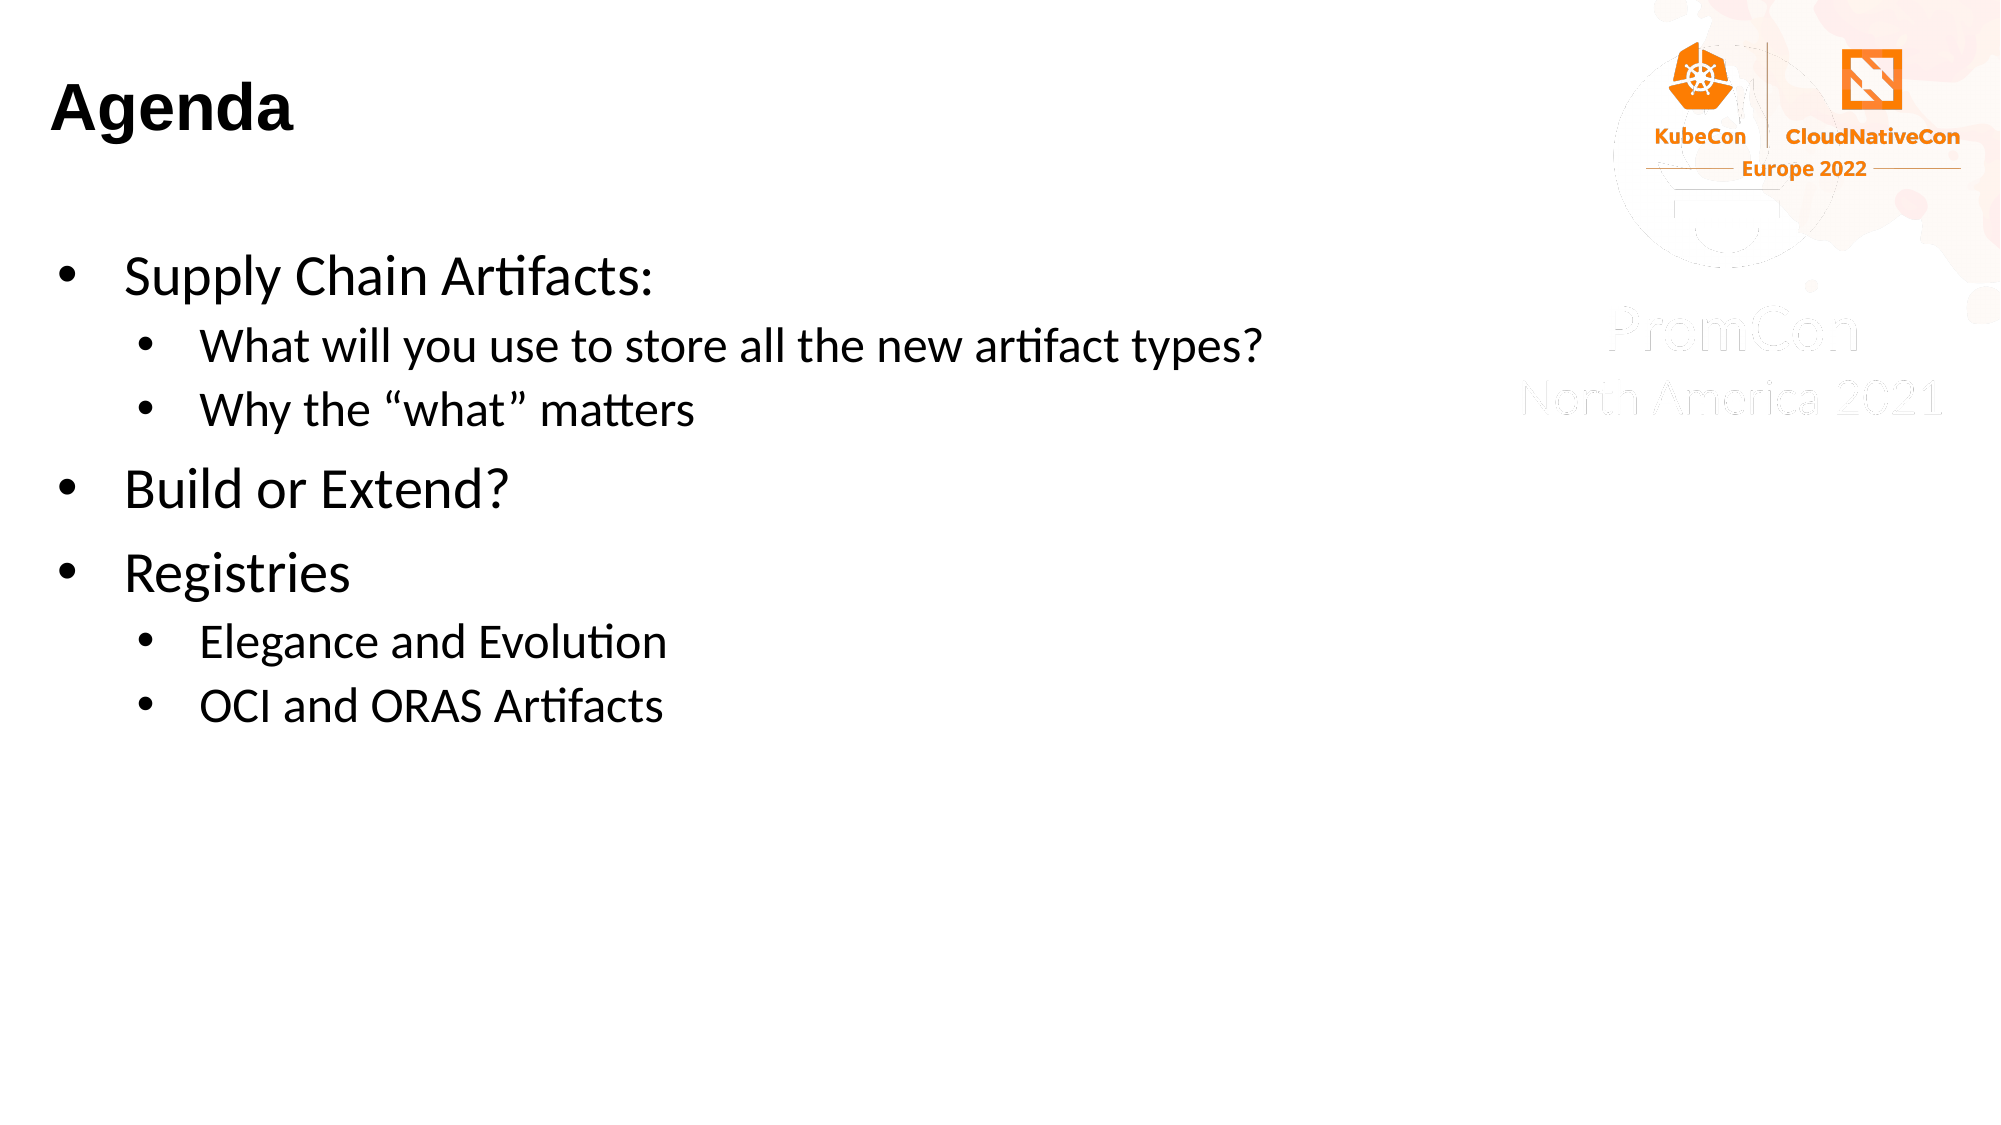

# Agenda
Supply Chain Artifacts:
What will you use to store all the new artifact types?
Why the “what” matters
Build or Extend?
Registries
Elegance and Evolution
OCI and ORAS Artifacts